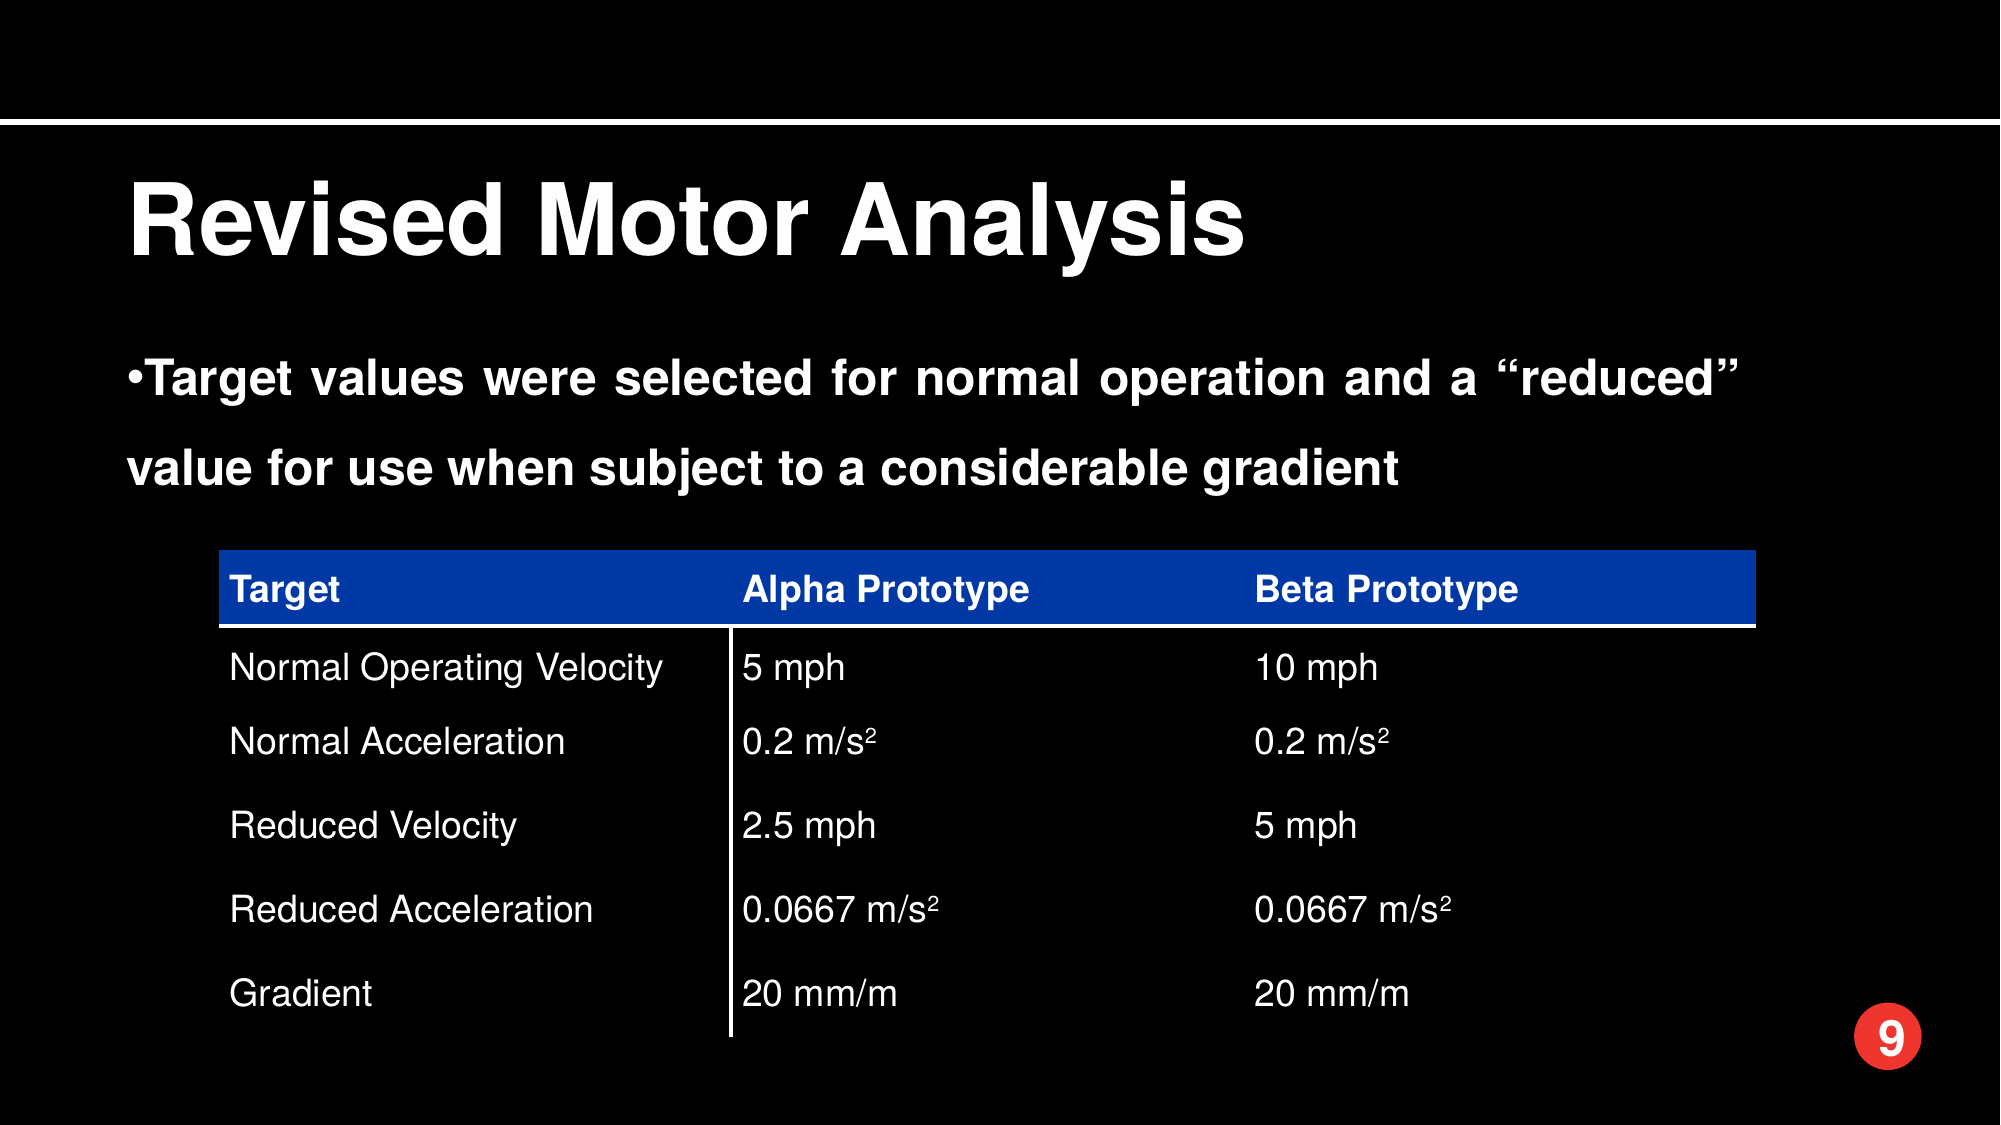

Revised Motor Analysis
Target values were selected for normal operation and a “reduced” value for use when subject to a considerable gradient
| Target | Alpha Prototype | Beta Prototype |
| --- | --- | --- |
| Normal Operating Velocity | 5 mph | 10 mph |
| Normal Acceleration | 0.2 m/s2 | 0.2 m/s2 |
| Reduced Velocity | 2.5 mph | 5 mph |
| Reduced Acceleration | 0.0667 m/s2 | 0.0667 m/s2 |
| Gradient | 20 mm/m | 20 mm/m |
9